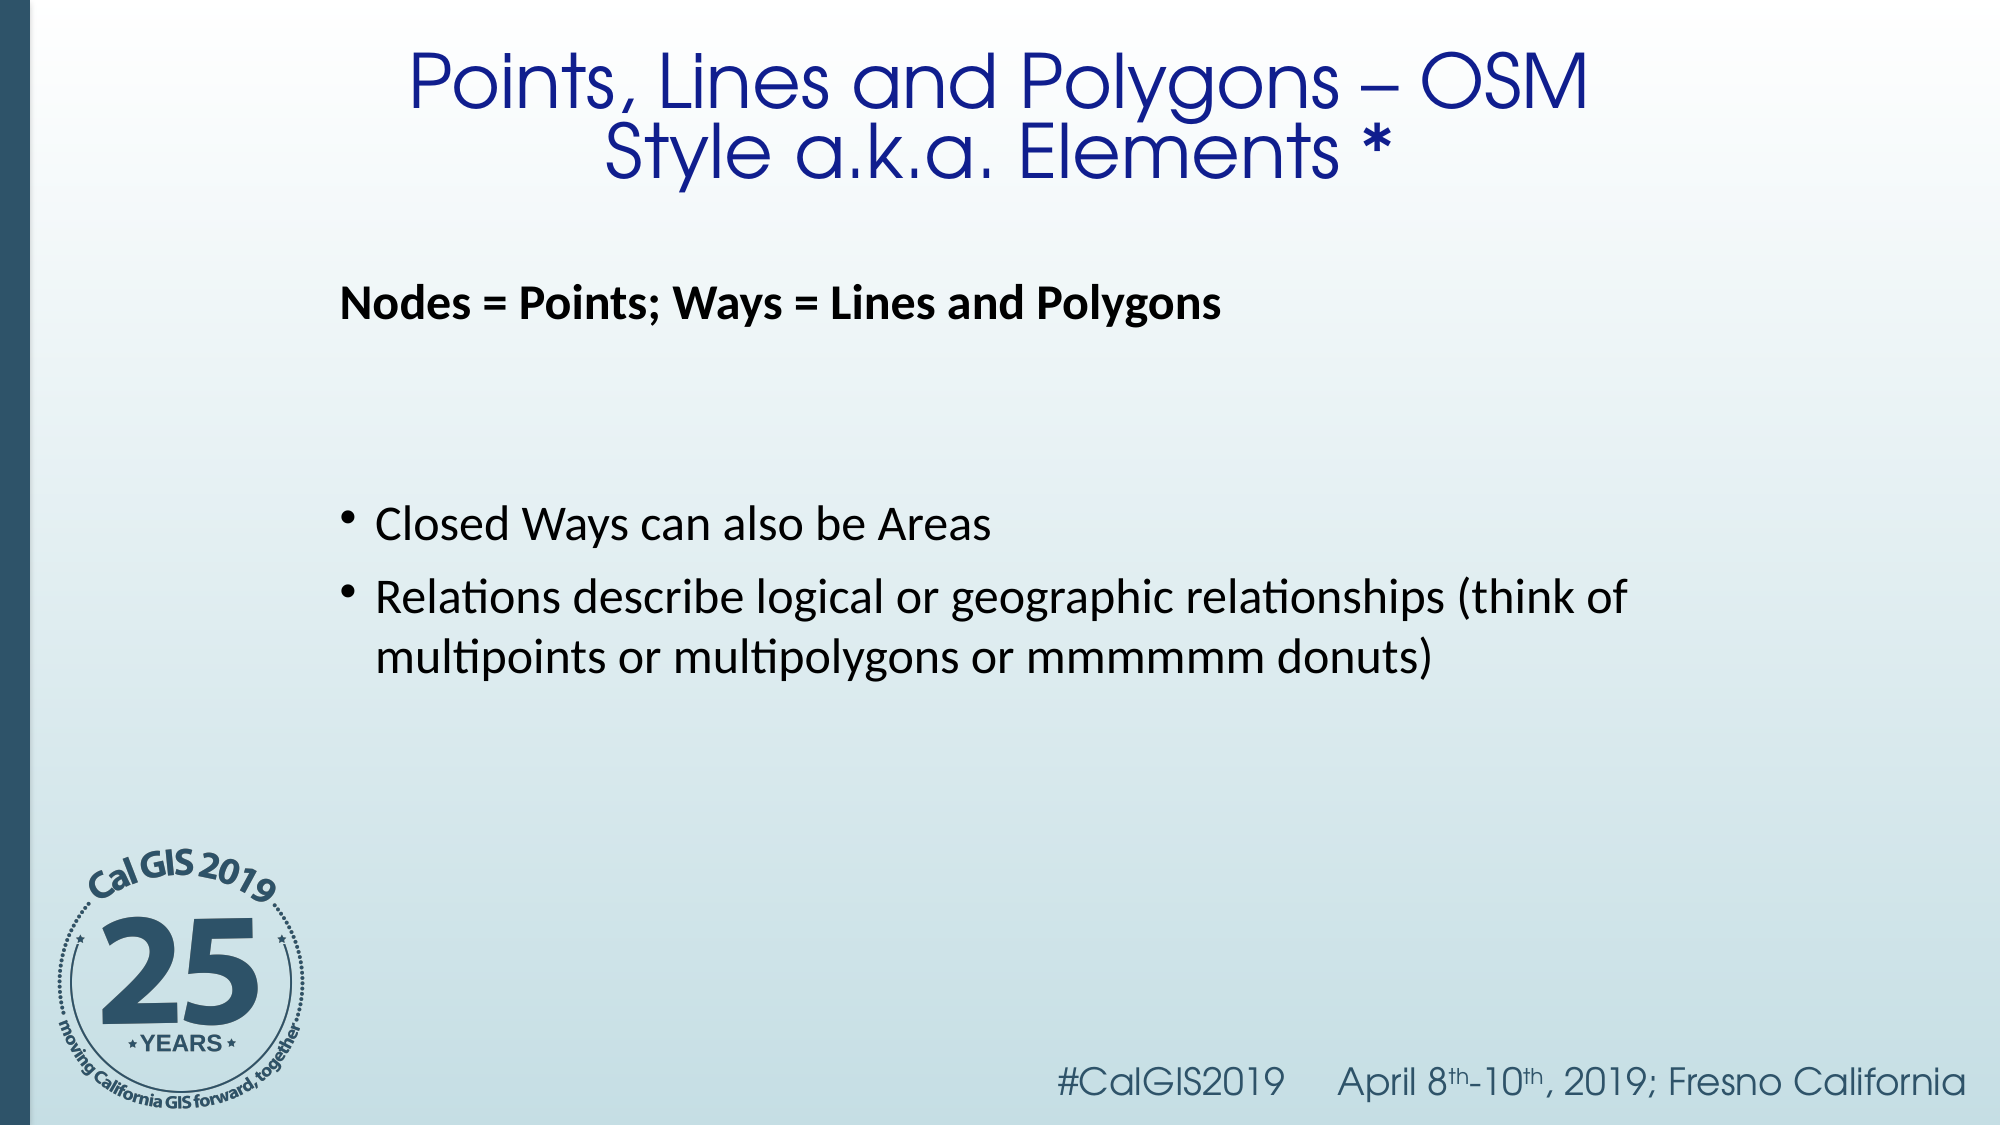

Points, Lines and Polygons – OSM Style a.k.a. Elements *
Nodes = Points; Ways = Lines and Polygons

Closed Ways can also be Areas
Relations describe logical or geographic relationships (think of multipoints or multipolygons or mmmmmm donuts)